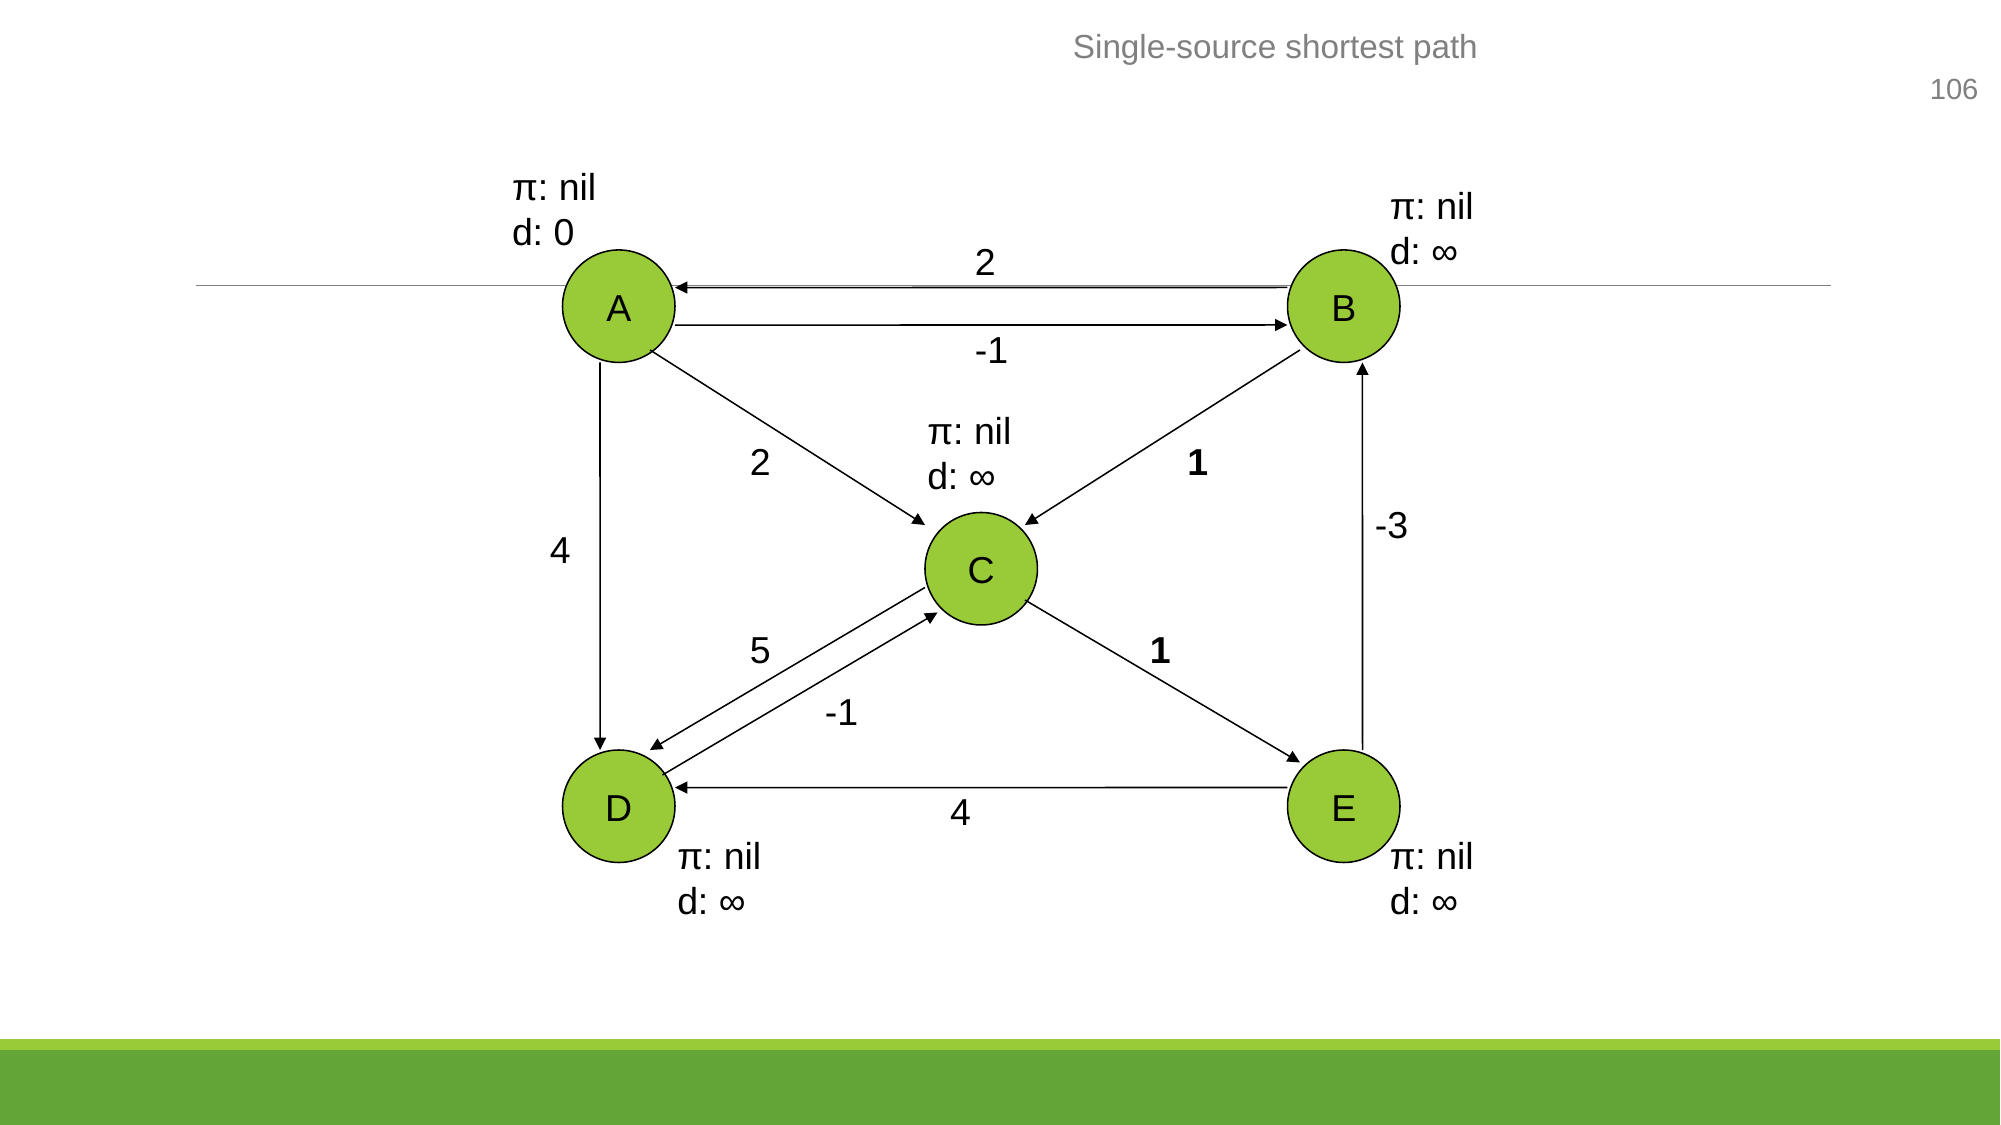

π: nil
d: 0
π: nil
d: ∞
2
A
B

-1

π: nil
d: ∞
2
1
-3
C
4

5
1
-1
D
E
4

π: nil
d: ∞
π: nil
d: ∞